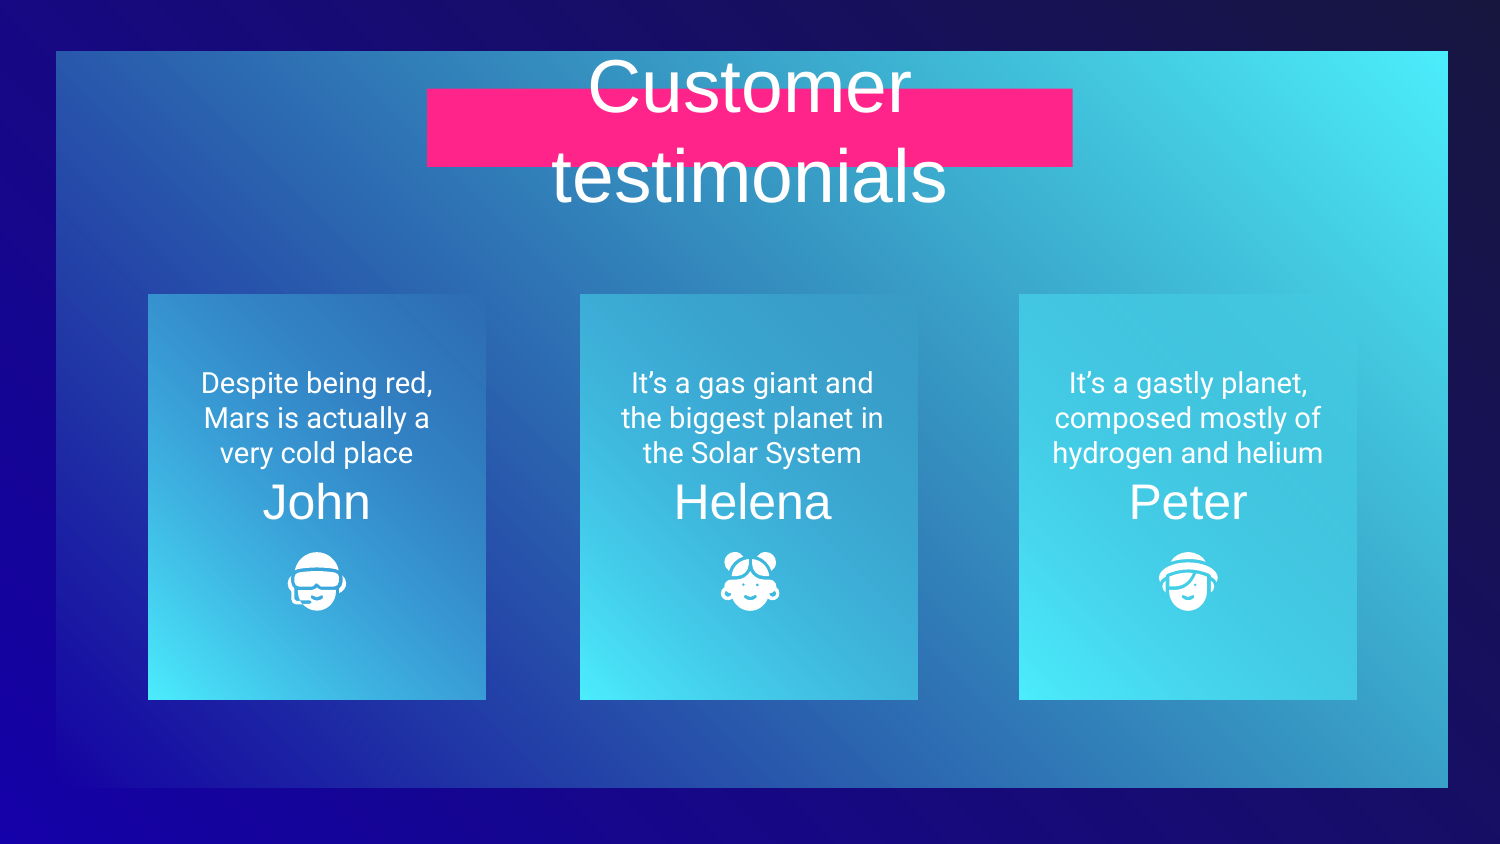

# Customer testimonials
Despite being red, Mars is actually a very cold place
It’s a gas giant and the biggest planet in the Solar System
It’s a gastly planet, composed mostly of hydrogen and helium
John
Helena
Peter